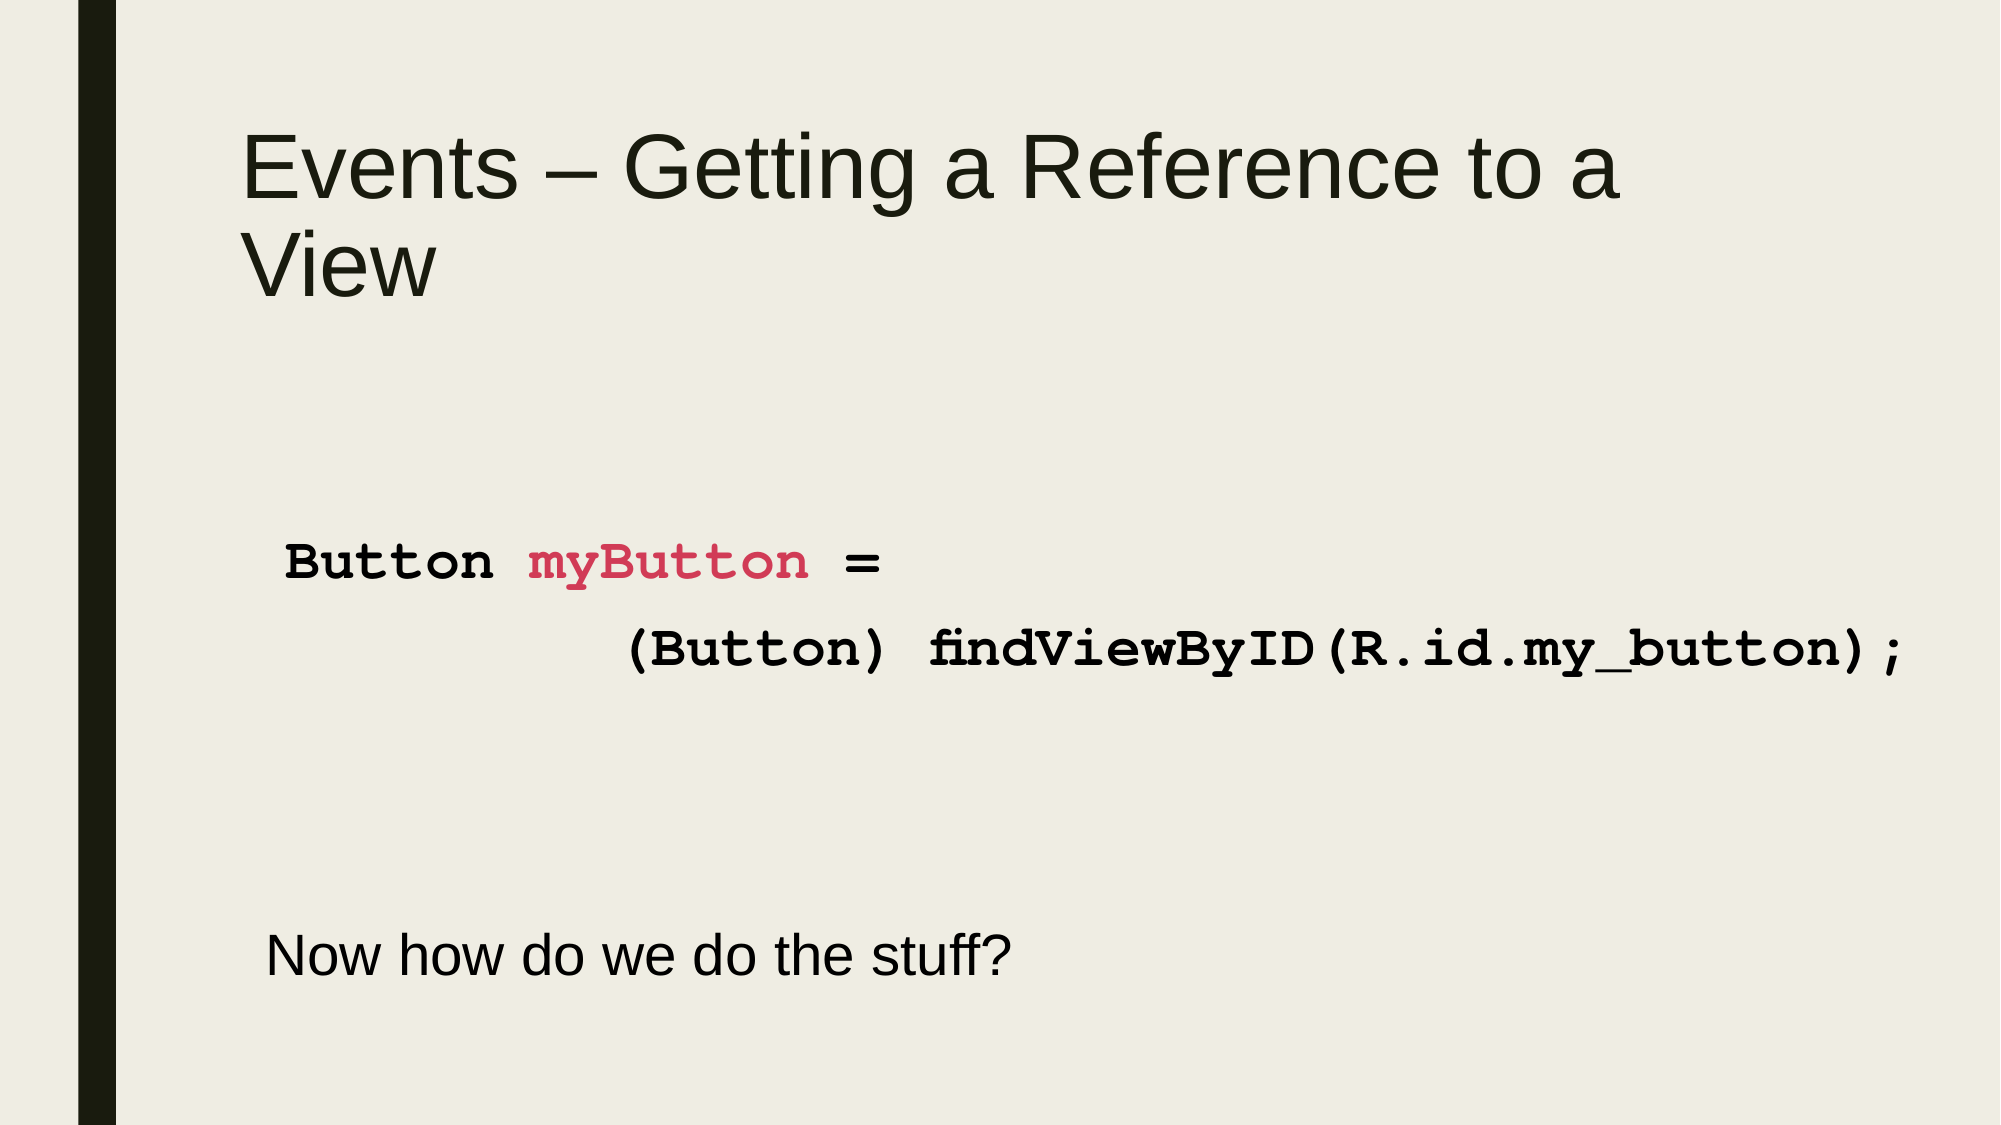

# Events – Getting a Reference to a View
Button myButton =
				(Button) findViewByID(R.id.my_button);

Now how do we do the stuff?